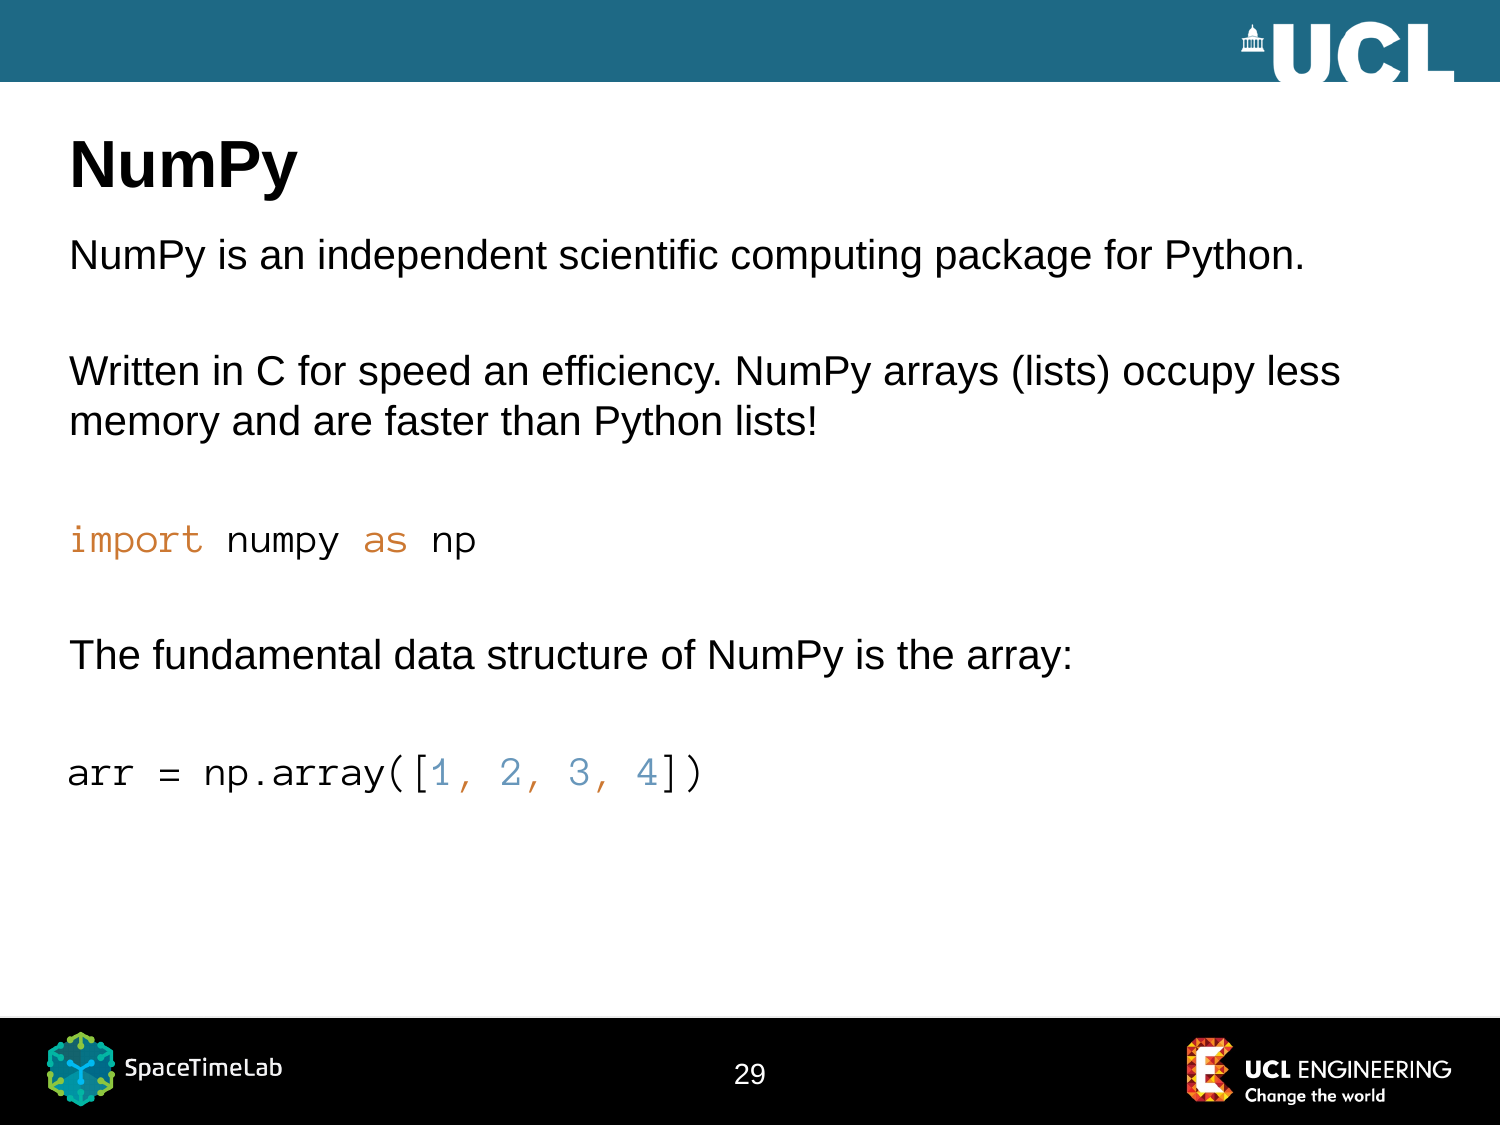

# NumPy
NumPy is an independent scientific computing package for Python.

Written in C for speed an efficiency. NumPy arrays (lists) occupy less memory and are faster than Python lists!

import numpy as np

The fundamental data structure of NumPy is the array:

arr = np.array([1, 2, 3, 4])
30